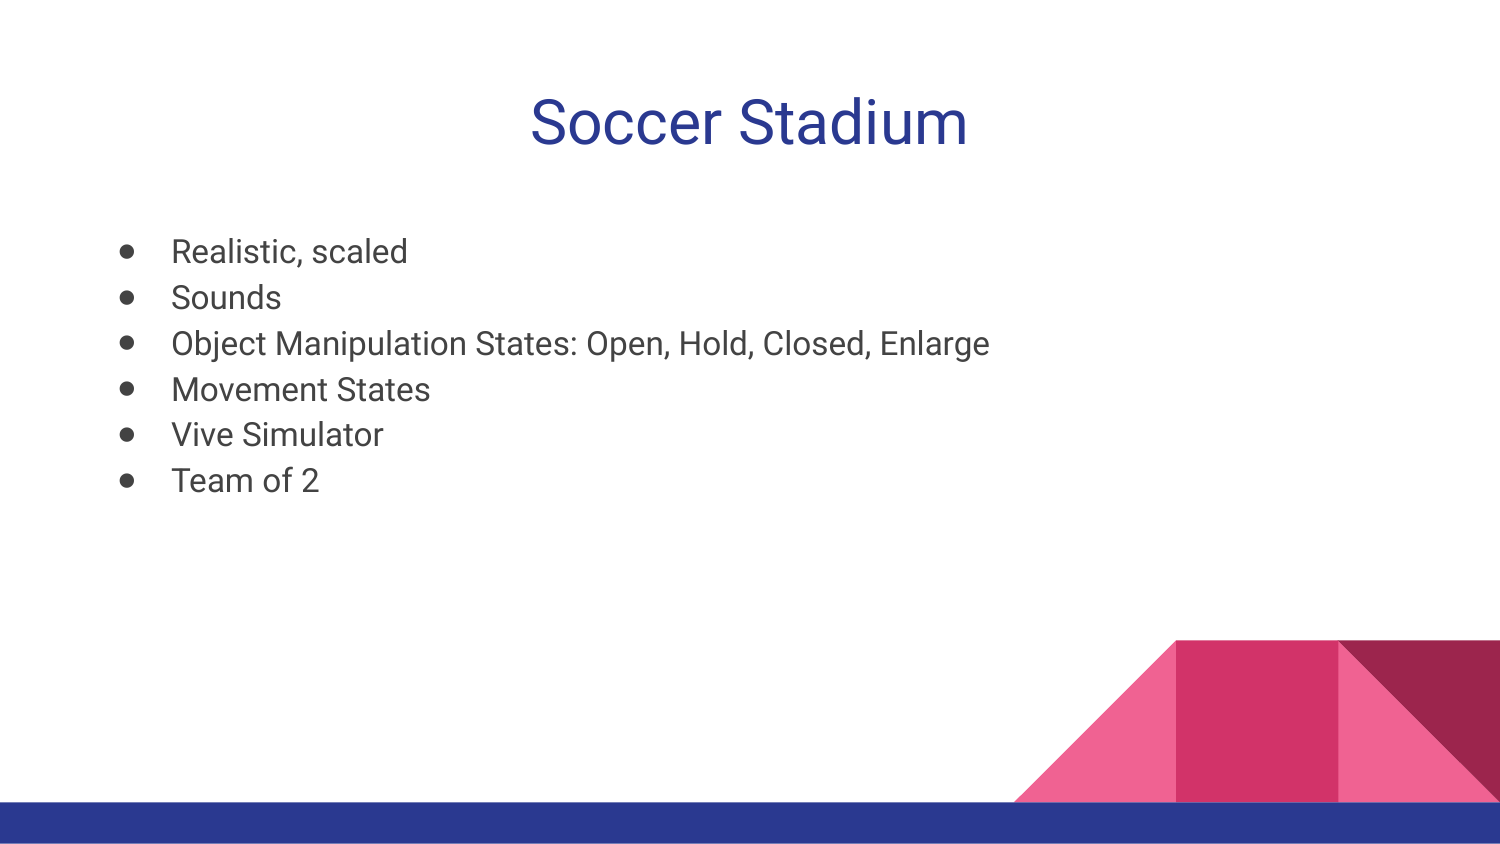

# Soccer Stadium
Realistic, scaled
Sounds
Object Manipulation States: Open, Hold, Closed, Enlarge
Movement States
Vive Simulator
Team of 2